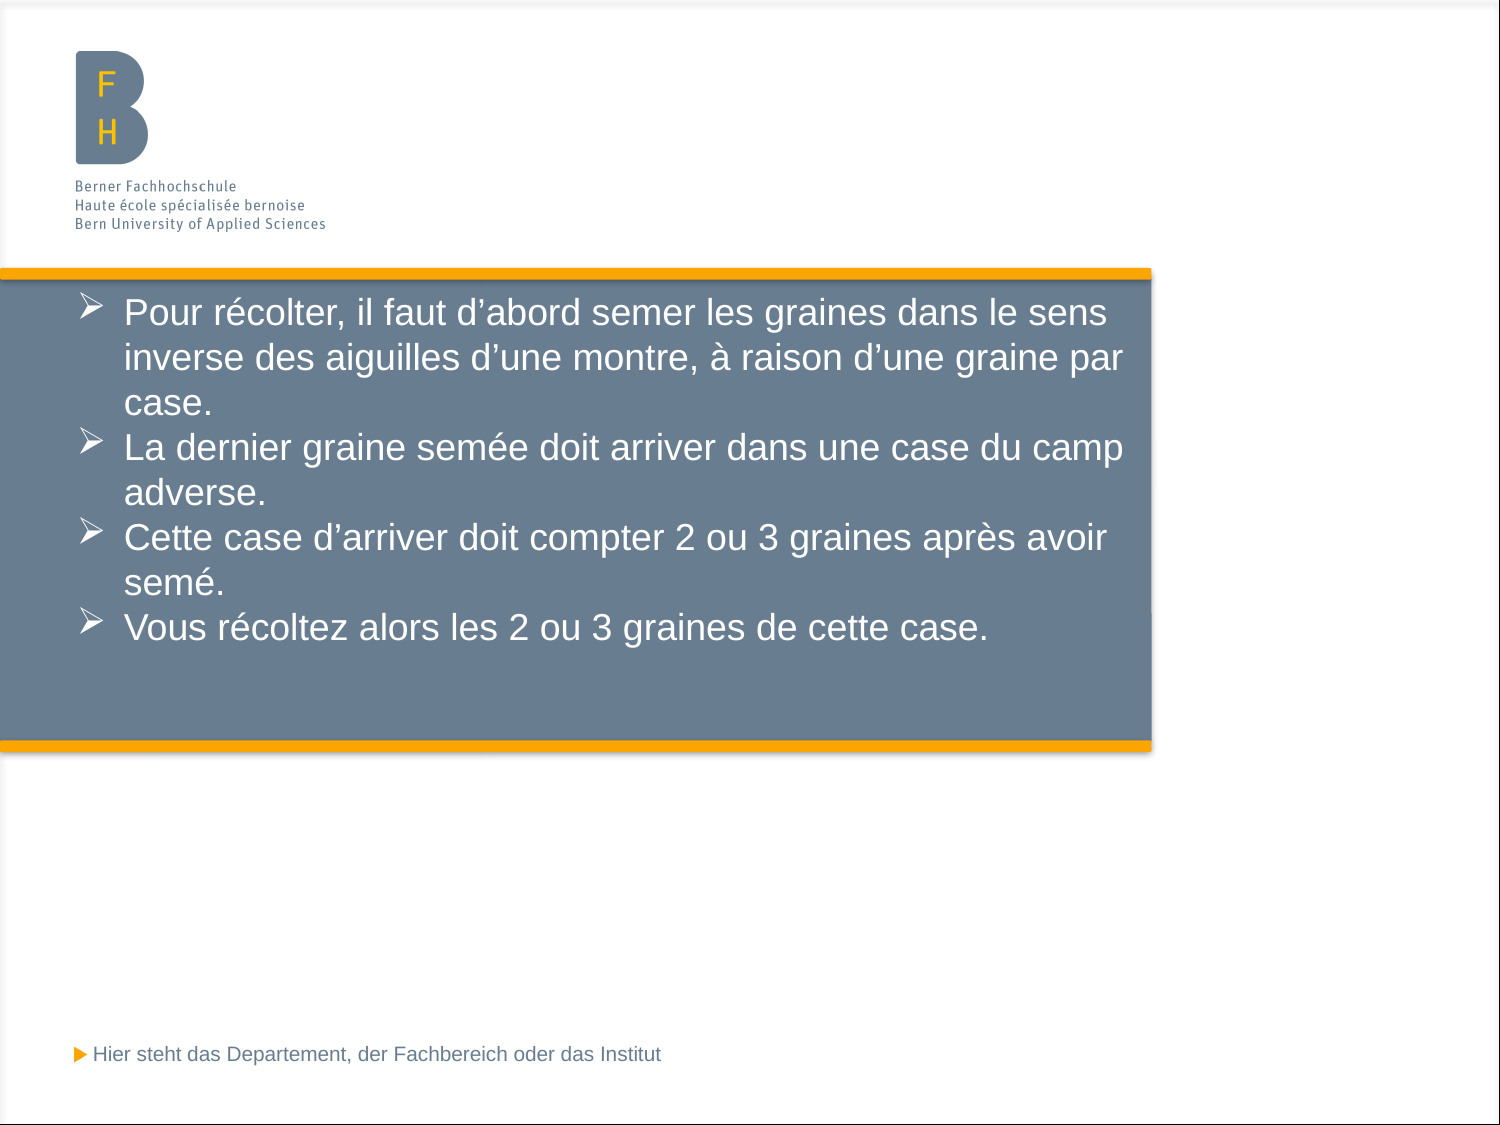

Pour récolter, il faut d’abord semer les graines dans le sens inverse des aiguilles d’une montre, à raison d’une graine par case.
La dernier graine semée doit arriver dans une case du camp adverse.
Cette case d’arriver doit compter 2 ou 3 graines après avoir semé.
Vous récoltez alors les 2 ou 3 graines de cette case.

Hier steht das Departement, der Fachbereich oder das Institut